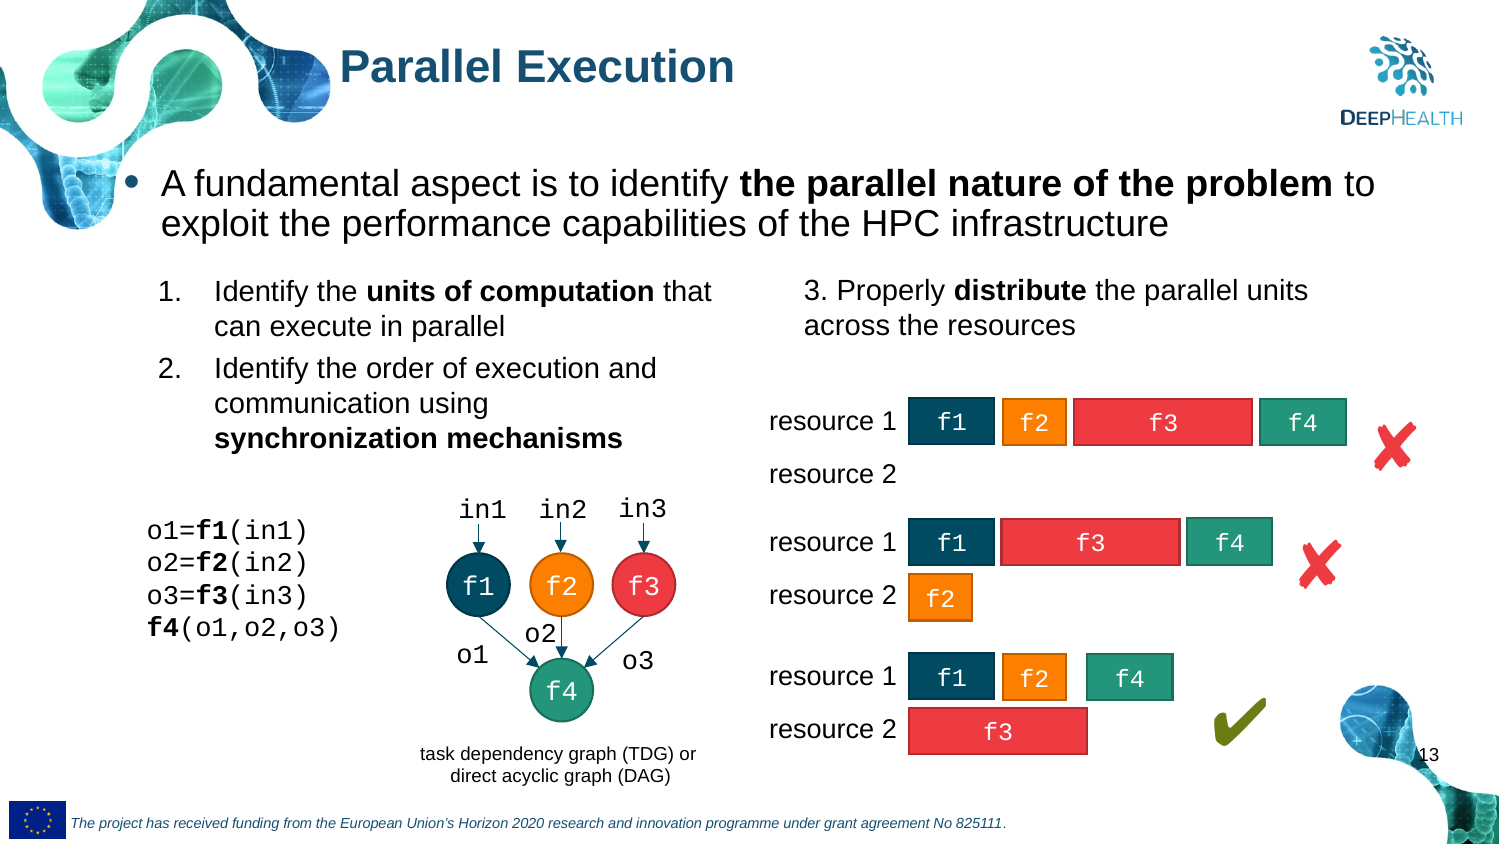

Parallel Execution
A fundamental aspect is to identify the parallel nature of the problem to exploit the performance capabilities of the HPC infrastructure

3. Properly distribute the parallel units across the resources
Identify the units of computation that can execute in parallel
Identify the order of execution and communication using synchronization mechanisms

resource 1
f1
✘
f3
f4
f2
resource 2
in3
in1
in2
f1
f2
f3
o2
o1
o3
f4
o1=f1(in1)
o2=f2(in2)
o3=f3(in3)
f4(o1,o2,o3)
✘
resource 1
f4
f1
f3
resource 2
f2
resource 1
f1
f2
f4
✔︎
resource 2
f3
task dependency graph (TDG) or
direct acyclic graph (DAG)